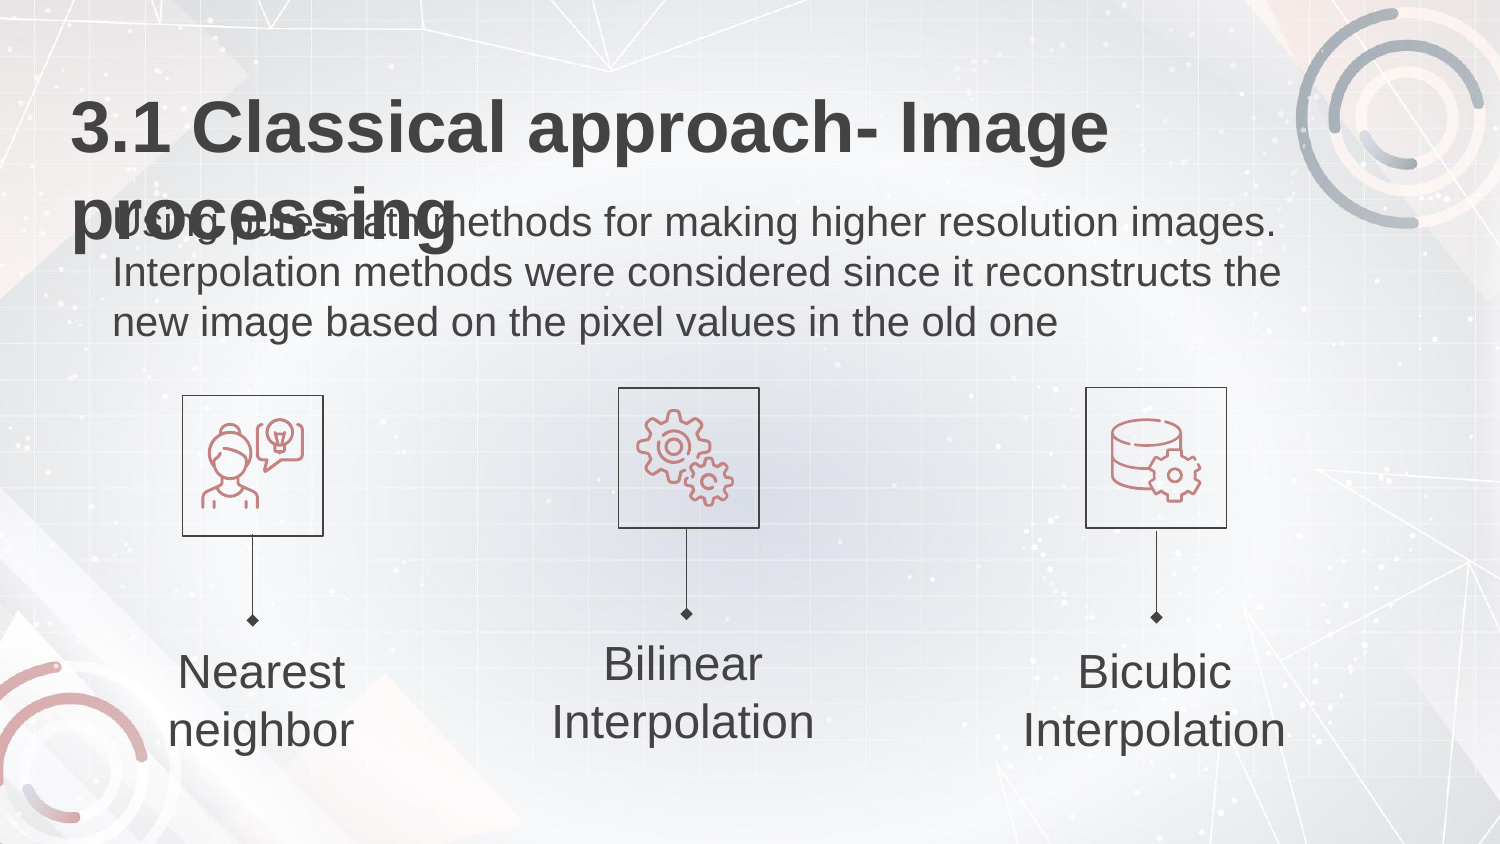

# 3.1 Classical approach- Image processing
Using pure-math methods for making higher resolution images. Interpolation methods were considered since it reconstructs the new image based on the pixel values in the old one

Bilinear
Interpolation
Nearest neighbor
Bicubic
Interpolation